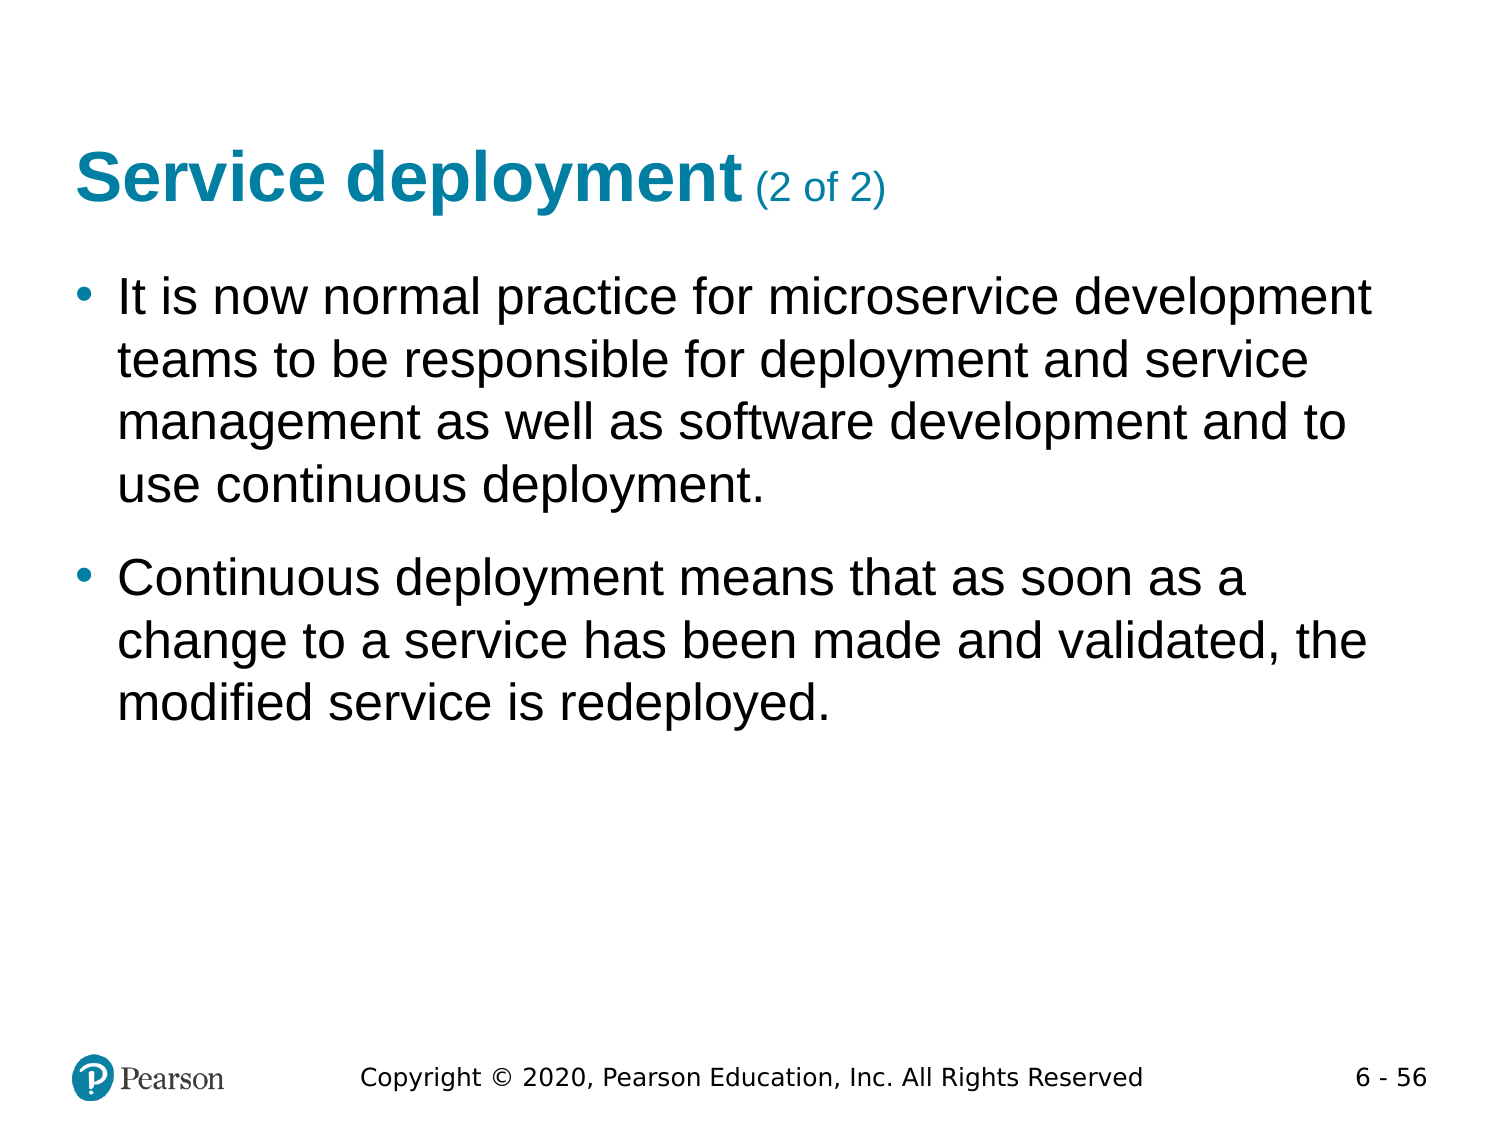

# Service deployment (2 of 2)
It is now normal practice for microservice development teams to be responsible for deployment and service management as well as software development and to use continuous deployment.
Continuous deployment means that as soon as a change to a service has been made and validated, the modified service is redeployed.